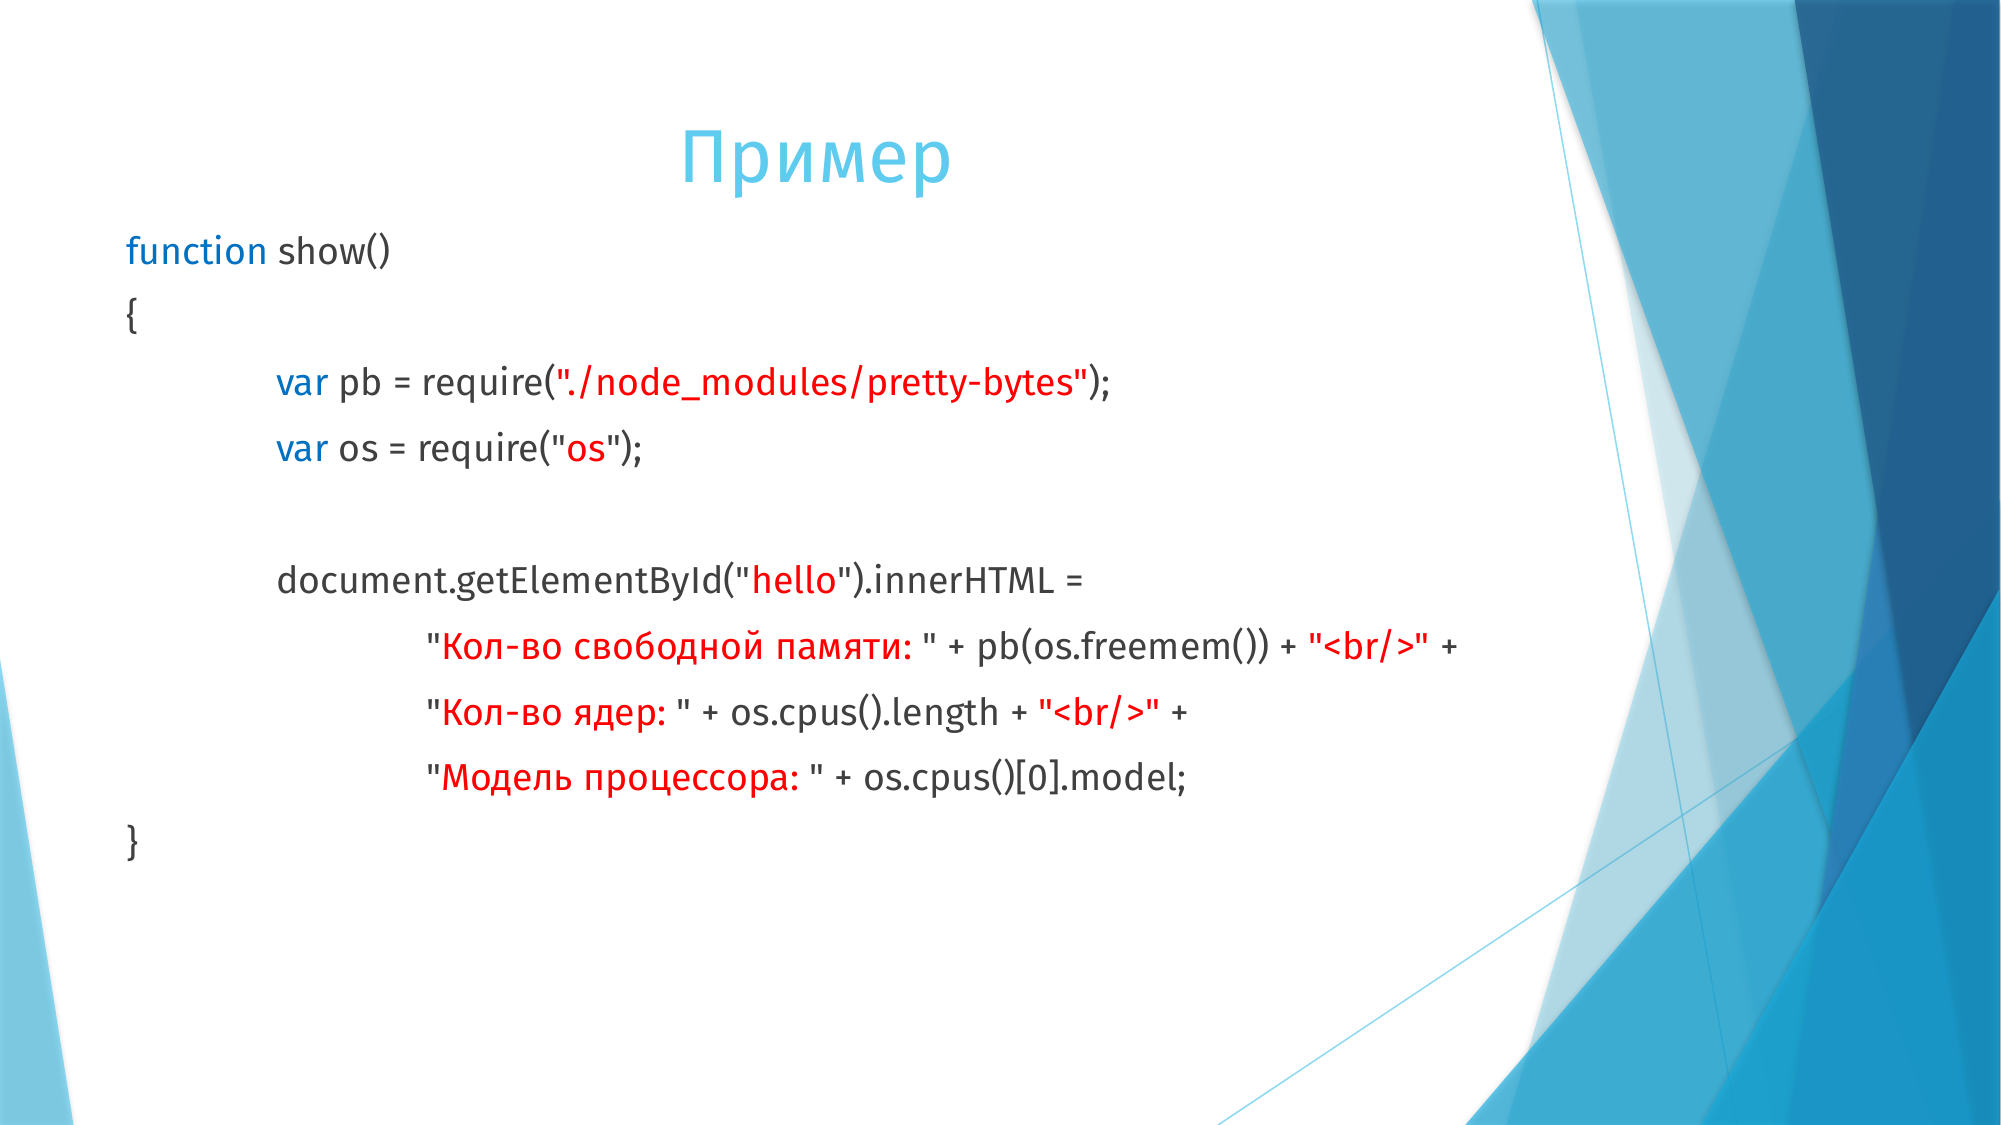

# Пример
function show()
{
	var pb = require("./node_modules/pretty-bytes");
	var os = require("os");

	document.getElementById("hello").innerHTML =
		"Кол-во свободной памяти: " + pb(os.freemem()) + "<br/>" +
		"Кол-во ядер: " + os.cpus().length + "<br/>" +
		"Модель процессора: " + os.cpus()[0].model;
}